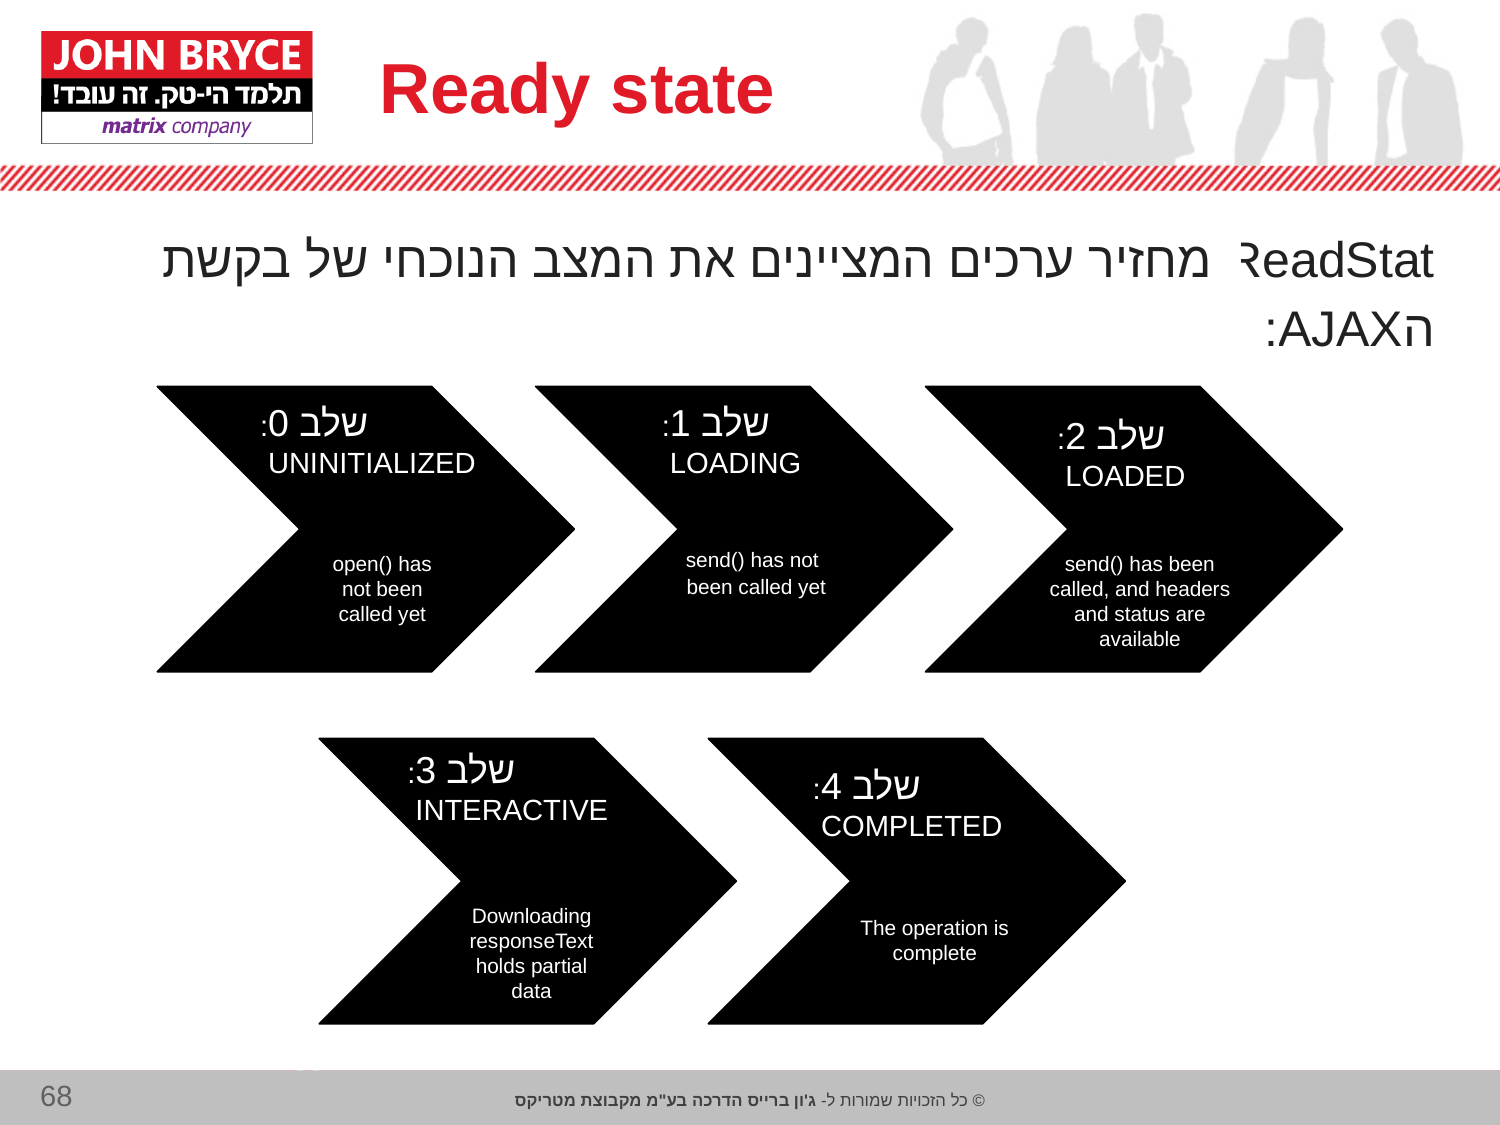

Ready state
ReadStat מחזיר ערכים המציינים את המצב הנוכחי של בקשת הAJAX:

‘    שלב 0:
UNINITIALIZED

‘שלב 1:
LOADING

‘שלב 2:
LOADED

 send() has not been called yet
open() has not been called yet
send() has been called, and headers and status are available
‘   שלב 3:
INTERACTIVE

   שלב 4:
COMPLETED
Downloading responseText
holds partial data
The operation is complete